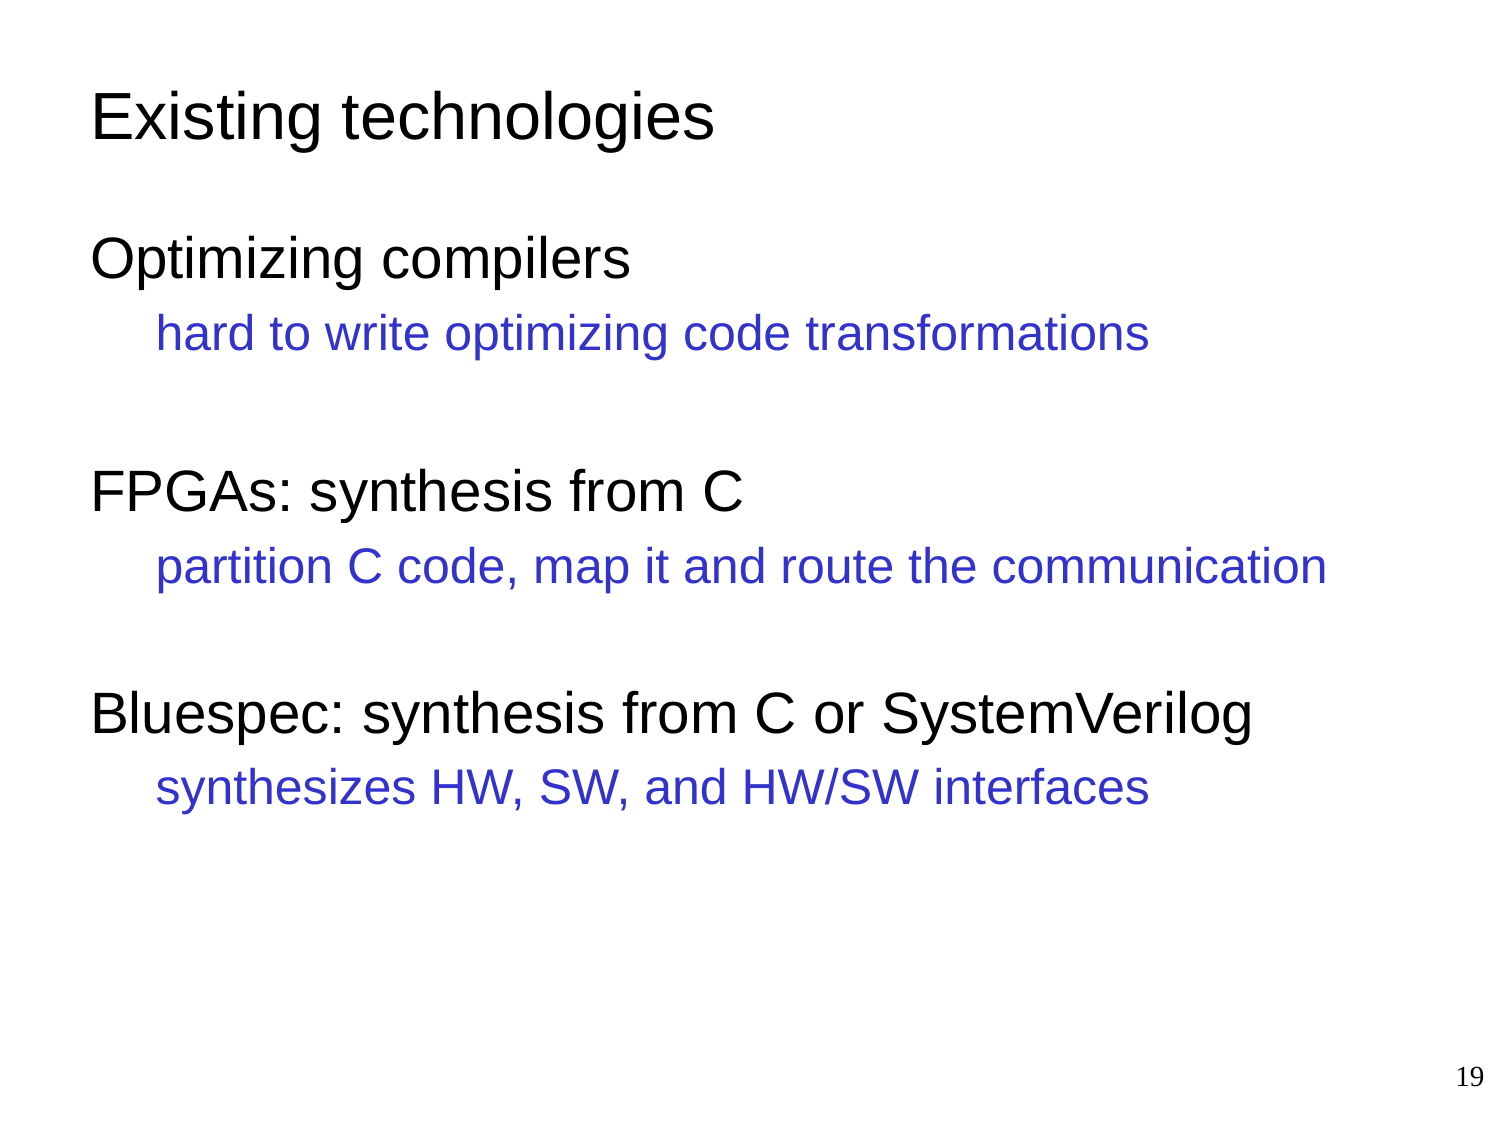

# Existing technologies
Optimizing compilers
hard to write optimizing code transformations

FPGAs: synthesis from C
partition C code, map it and route the communication

Bluespec: synthesis from C or SystemVerilog
synthesizes HW, SW, and HW/SW interfaces

19